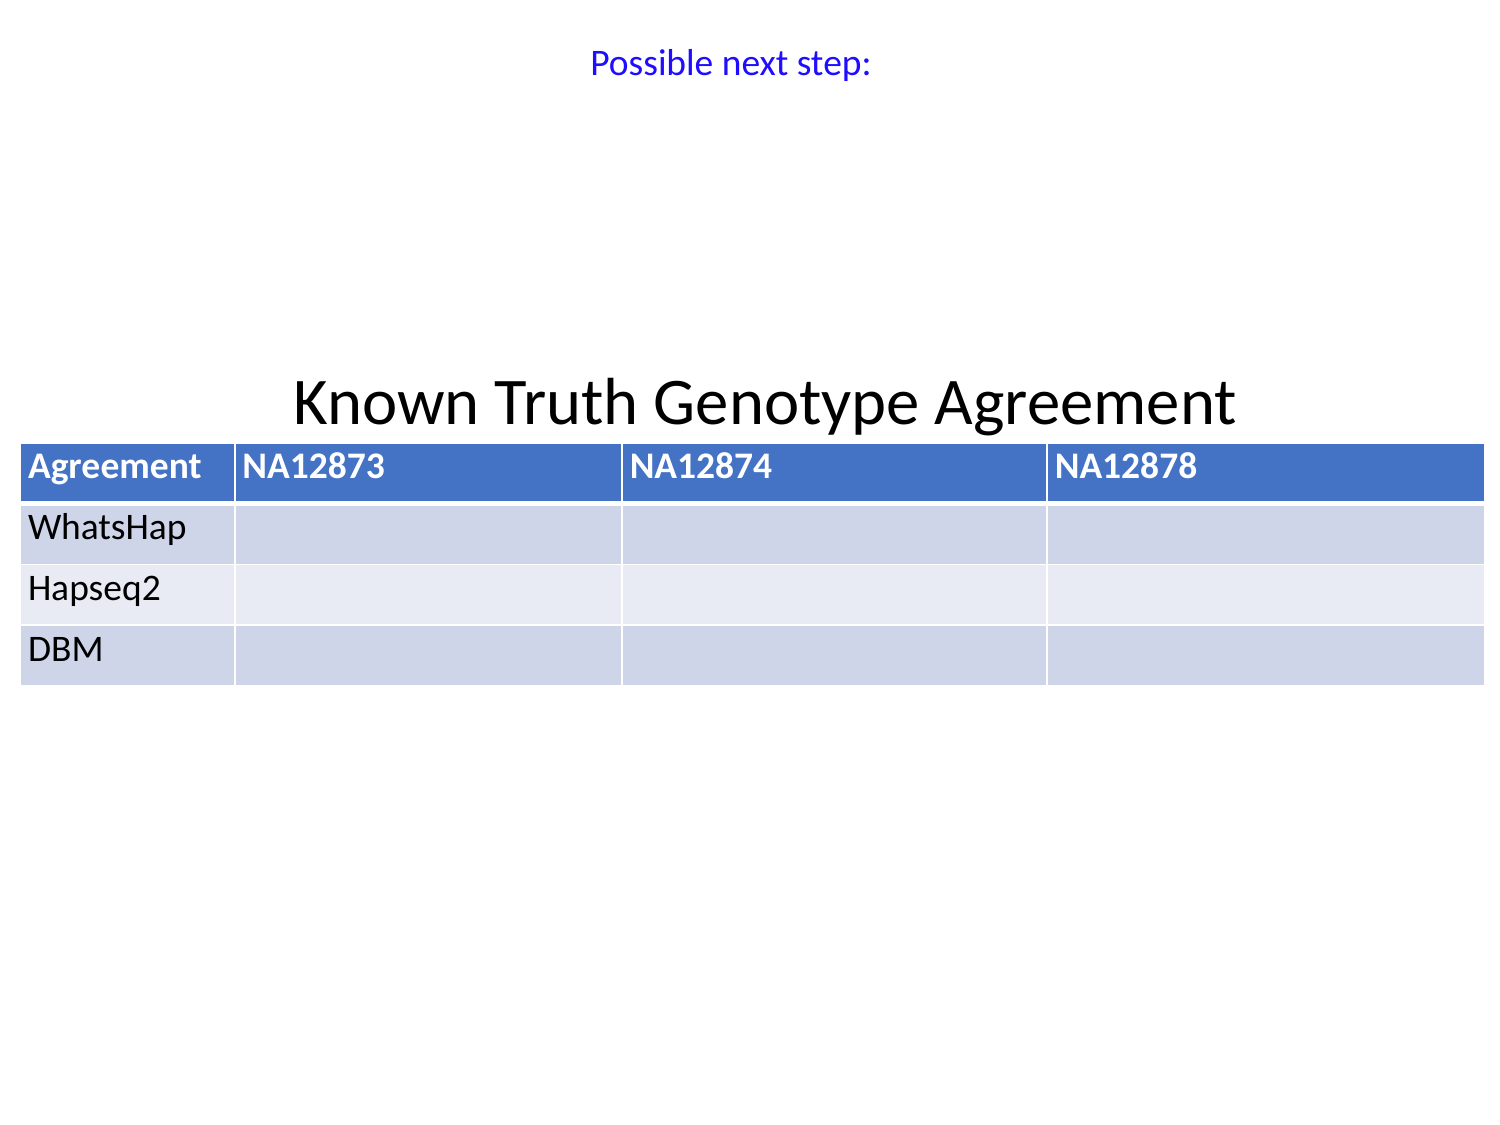

Possible next step:
Known Truth Genotype Agreement
| Agreement | NA12873 | NA12874 | NA12878 |
| --- | --- | --- | --- |
| WhatsHap |  |  |  |
| Hapseq2 |  |  |  |
| DBM |  |  |  |